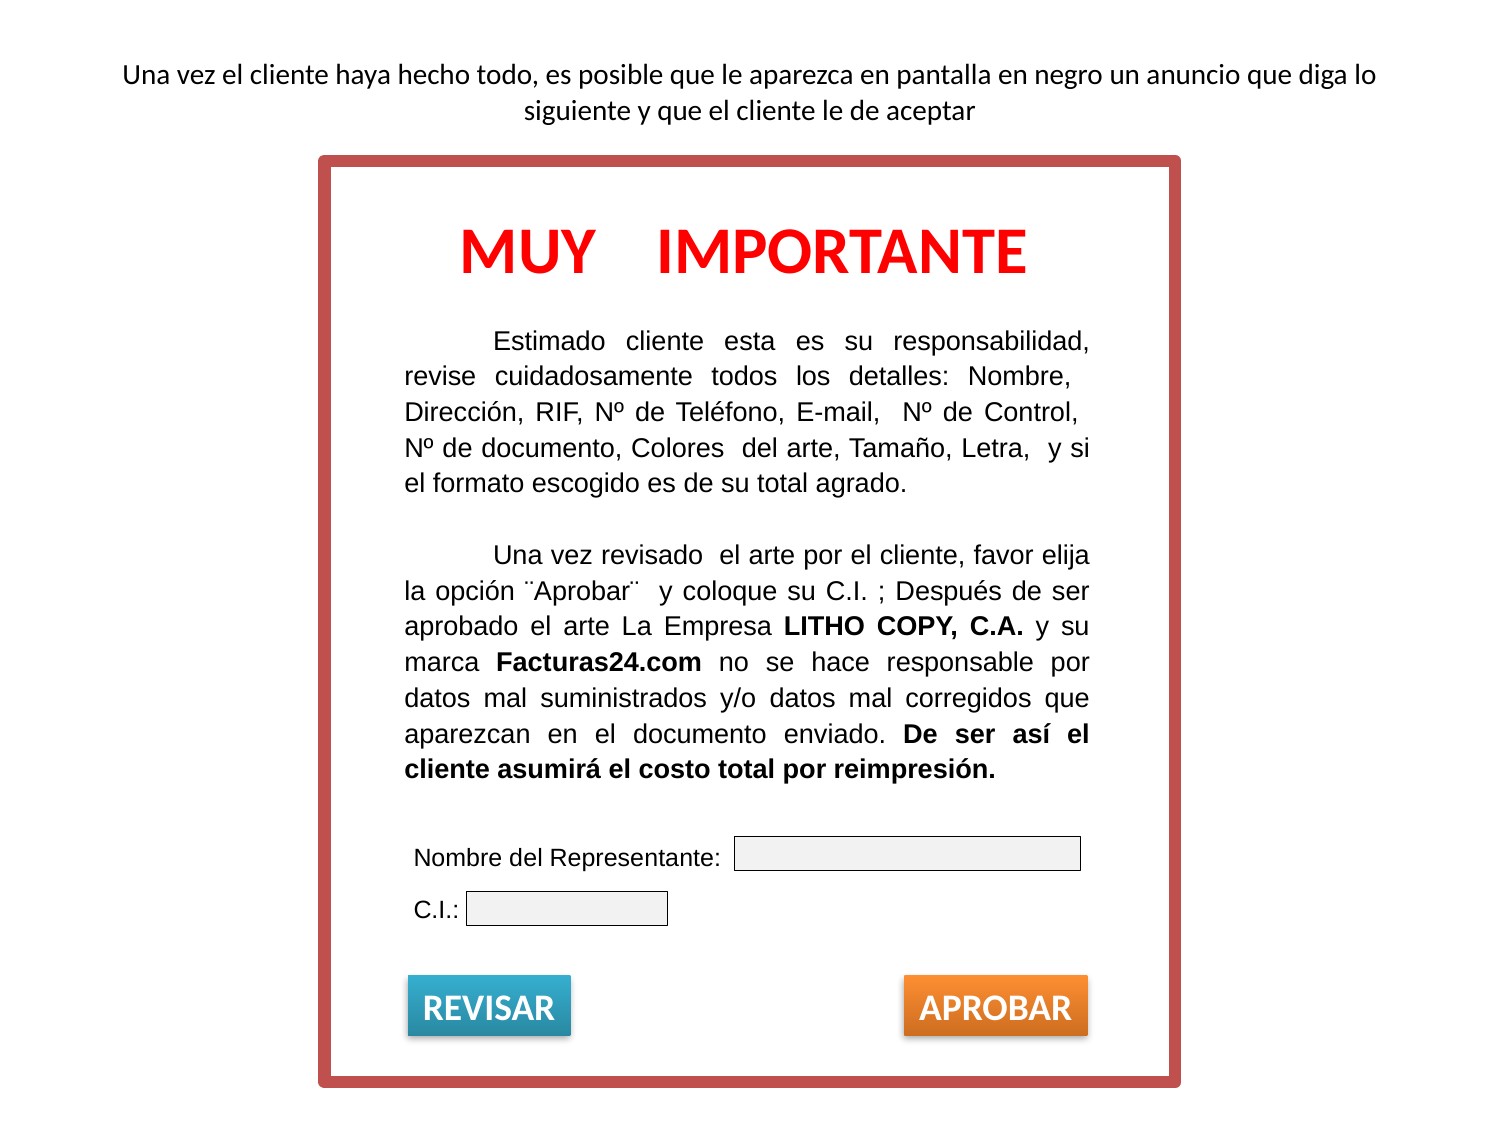

# Una vez el cliente haya hecho todo, es posible que le aparezca en pantalla en negro un anuncio que diga lo siguiente y que el cliente le de aceptar

MUY    IMPORTANTE

Estimado cliente esta es su responsabilidad, revise cuidadosamente todos los detalles: Nombre,  Dirección, RIF, Nº de Teléfono, E-mail,  Nº de Control,  Nº de documento, Colores  del arte, Tamaño, Letra,  y si el formato escogido es de su total agrado.

Una vez revisado  el arte por el cliente, favor elija la opción ¨Aprobar¨  y coloque su C.I. ; Después de ser aprobado el arte La Empresa LITHO COPY, C.A. y su marca Facturas24.com no se hace responsable por datos mal suministrados y/o datos mal corregidos que aparezcan en el documento enviado. De ser así el cliente asumirá el costo total por reimpresión.
Nombre del Representante:

C.I.:

REVISAR
APROBAR